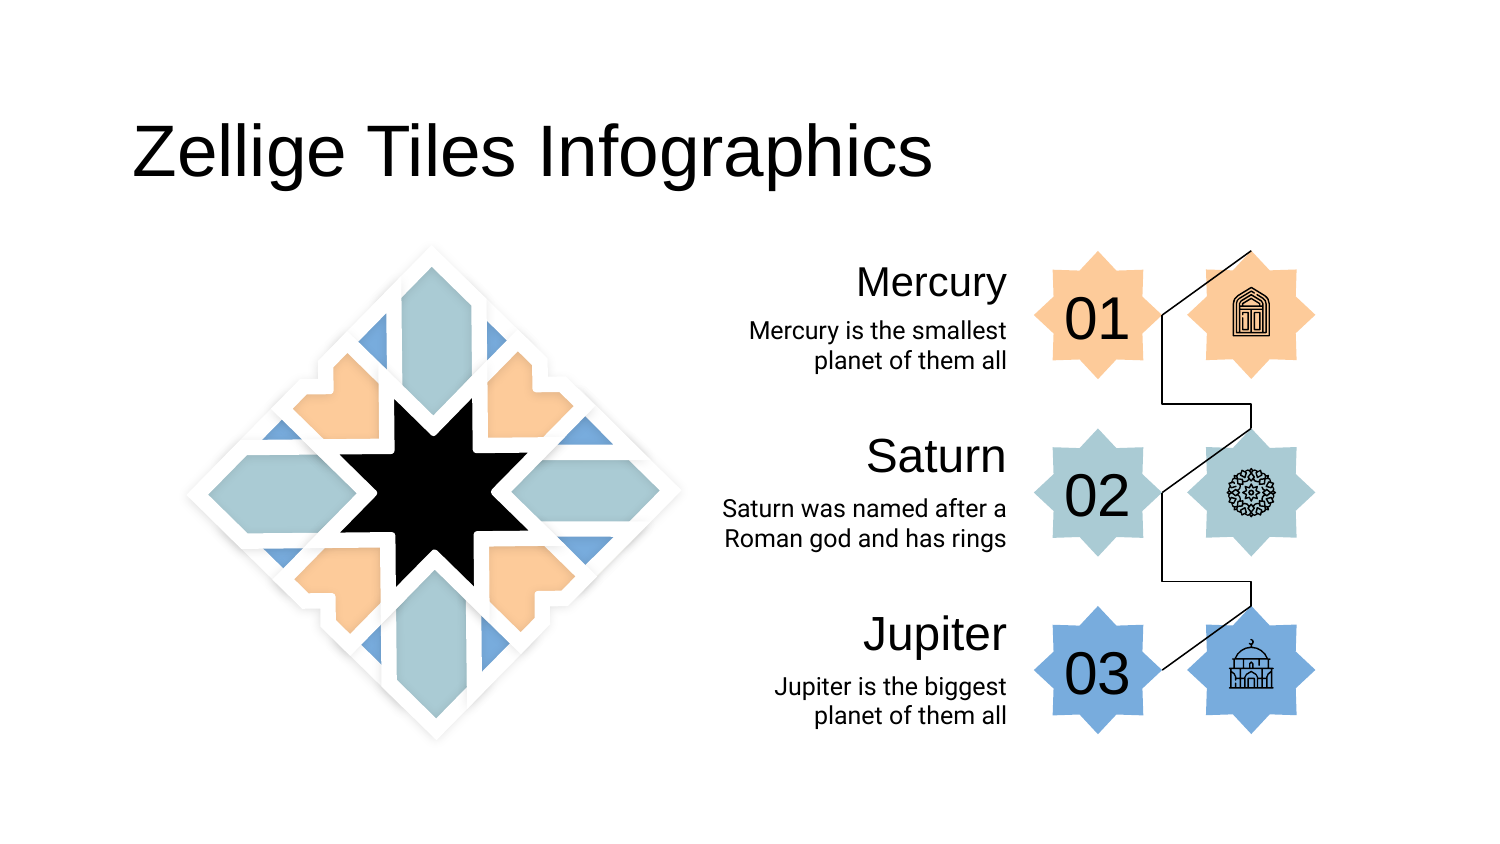

# Zellige Tiles Infographics
Mercury
Mercury is the smallest planet of them all
01

Saturn
Saturn was named after a Roman god and has rings
02

Jupiter
Jupiter is the biggest planet of them all
03